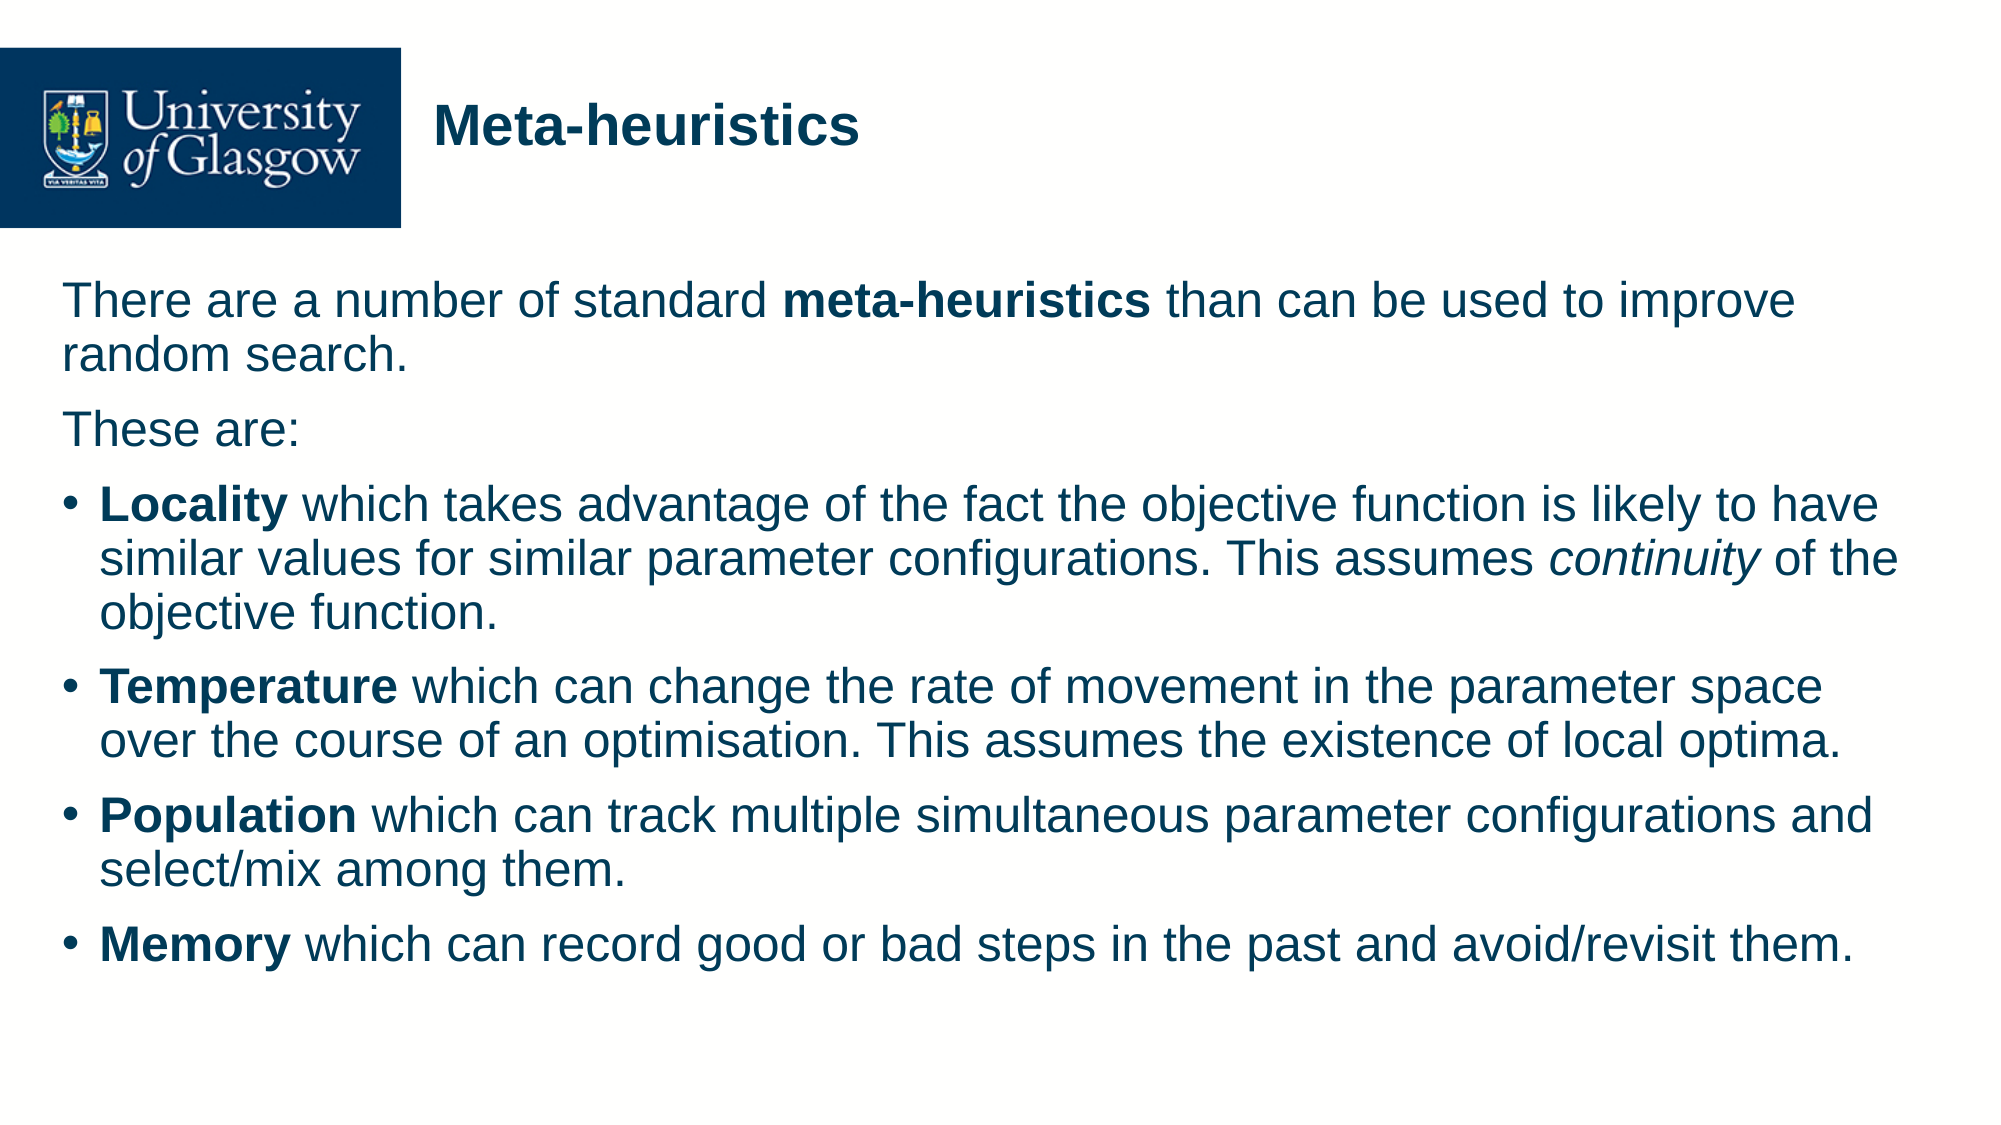

# Meta-heuristics
There are a number of standard meta-heuristics than can be used to improve random search.
These are:
Locality which takes advantage of the fact the objective function is likely to have similar values for similar parameter configurations. This assumes continuity of the objective function.
Temperature which can change the rate of movement in the parameter space over the course of an optimisation. This assumes the existence of local optima.
Population which can track multiple simultaneous parameter configurations and select/mix among them.
Memory which can record good or bad steps in the past and avoid/revisit them.